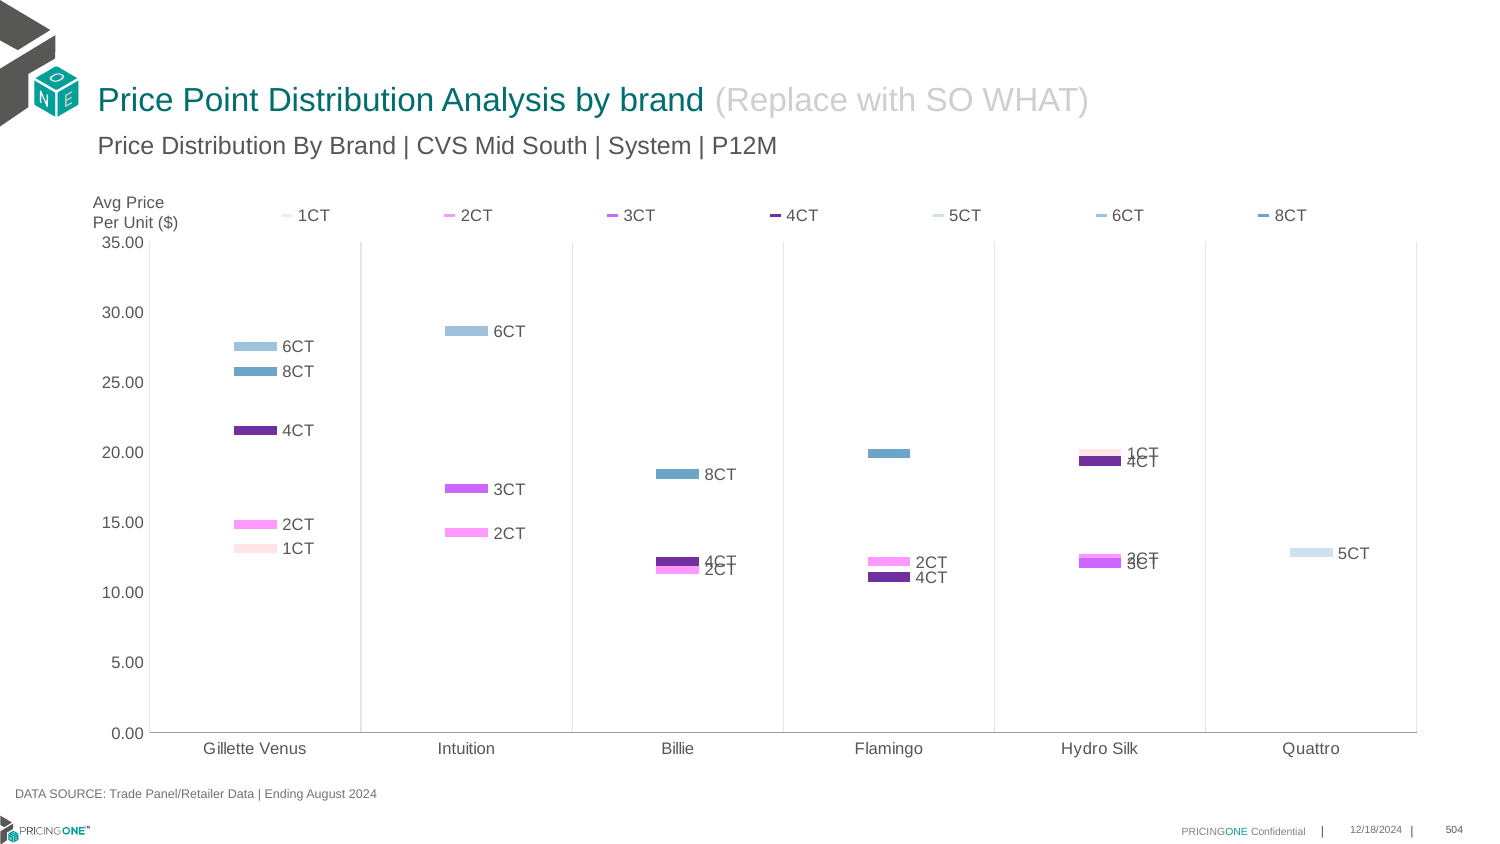

# Price Point Distribution Analysis by brand (Replace with SO WHAT)
Price Distribution By Brand | CVS Mid South | System | P12M

### Chart

| Category | 1CT | 2CT | 3CT | 4CT | 5CT | 6CT | 8CT |
|---|---|---|---|---|---|---|---|
| Gillette Venus | 13.1294738649043 | 14.848313578791144 | None | 21.576629424803528 | None | 27.528973702583198 | 25.752068965517243 |
| Intuition | None | 14.25393334461174 | 17.389351576442593 | None | None | 28.649129447388344 | None |
| Billie | None | 11.672558922558922 | None | 12.201212121212121 | None | None | 18.45715364288411 |
| Flamingo | None | 12.188056159778524 | None | 11.111595846784748 | None | None | 19.92068300743597 |
| Hydro Silk | 19.90013986013986 | 12.41154163231657 | 12.09490538573508 | 19.372869565217393 | None | None | None |
| Quattro | None | None | None | None | 12.829287392325764 | None | None |
Avg Price
Per Unit ($)
DATA SOURCE: Trade Panel/Retailer Data | Ending August 2024
12/18/2024
504